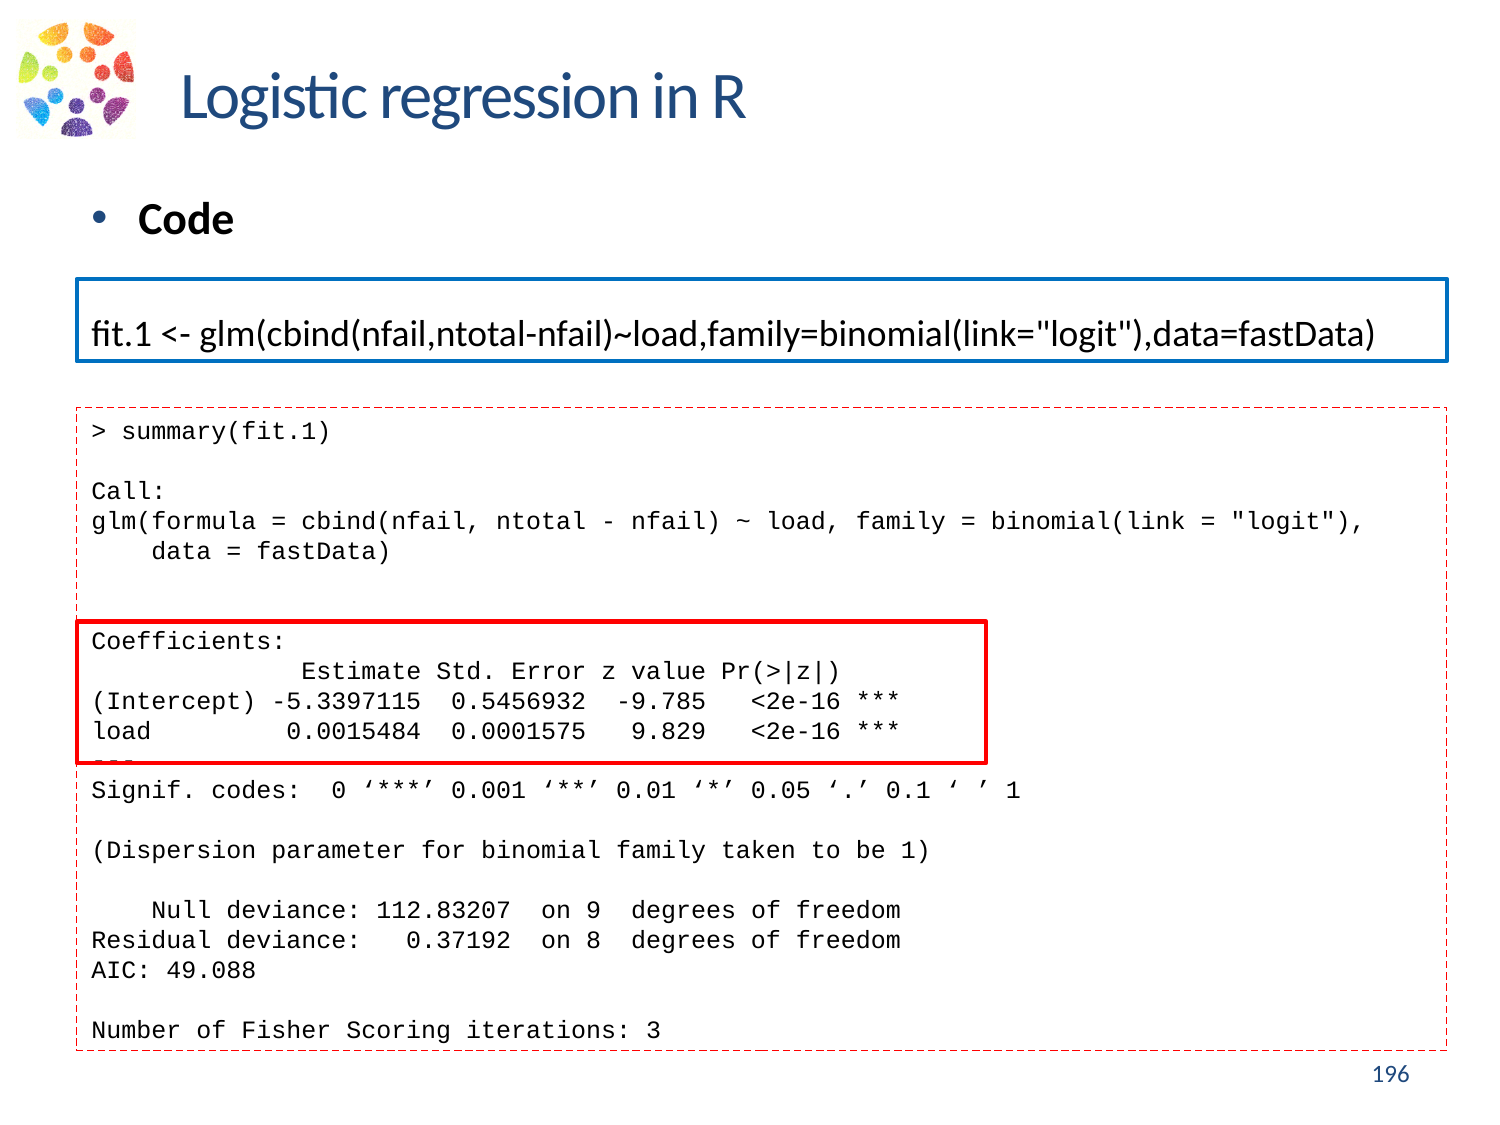

Logistic regression in R
Code
fit.1 <- glm(cbind(nfail,ntotal-nfail)~load,family=binomial(link="logit"),data=fastData)
> summary(fit.1)

Call:
glm(formula = cbind(nfail, ntotal - nfail) ~ load, family = binomial(link = "logit"),
    data = fastData)

Coefficients:
              Estimate Std. Error z value Pr(>|z|)
(Intercept) -5.3397115  0.5456932  -9.785   <2e-16 ***
load         0.0015484  0.0001575   9.829   <2e-16 ***
---
Signif. codes:  0 ‘***’ 0.001 ‘**’ 0.01 ‘*’ 0.05 ‘.’ 0.1 ‘ ’ 1

(Dispersion parameter for binomial family taken to be 1)

    Null deviance: 112.83207  on 9  degrees of freedom
Residual deviance:   0.37192  on 8  degrees of freedom
AIC: 49.088

Number of Fisher Scoring iterations: 3

196